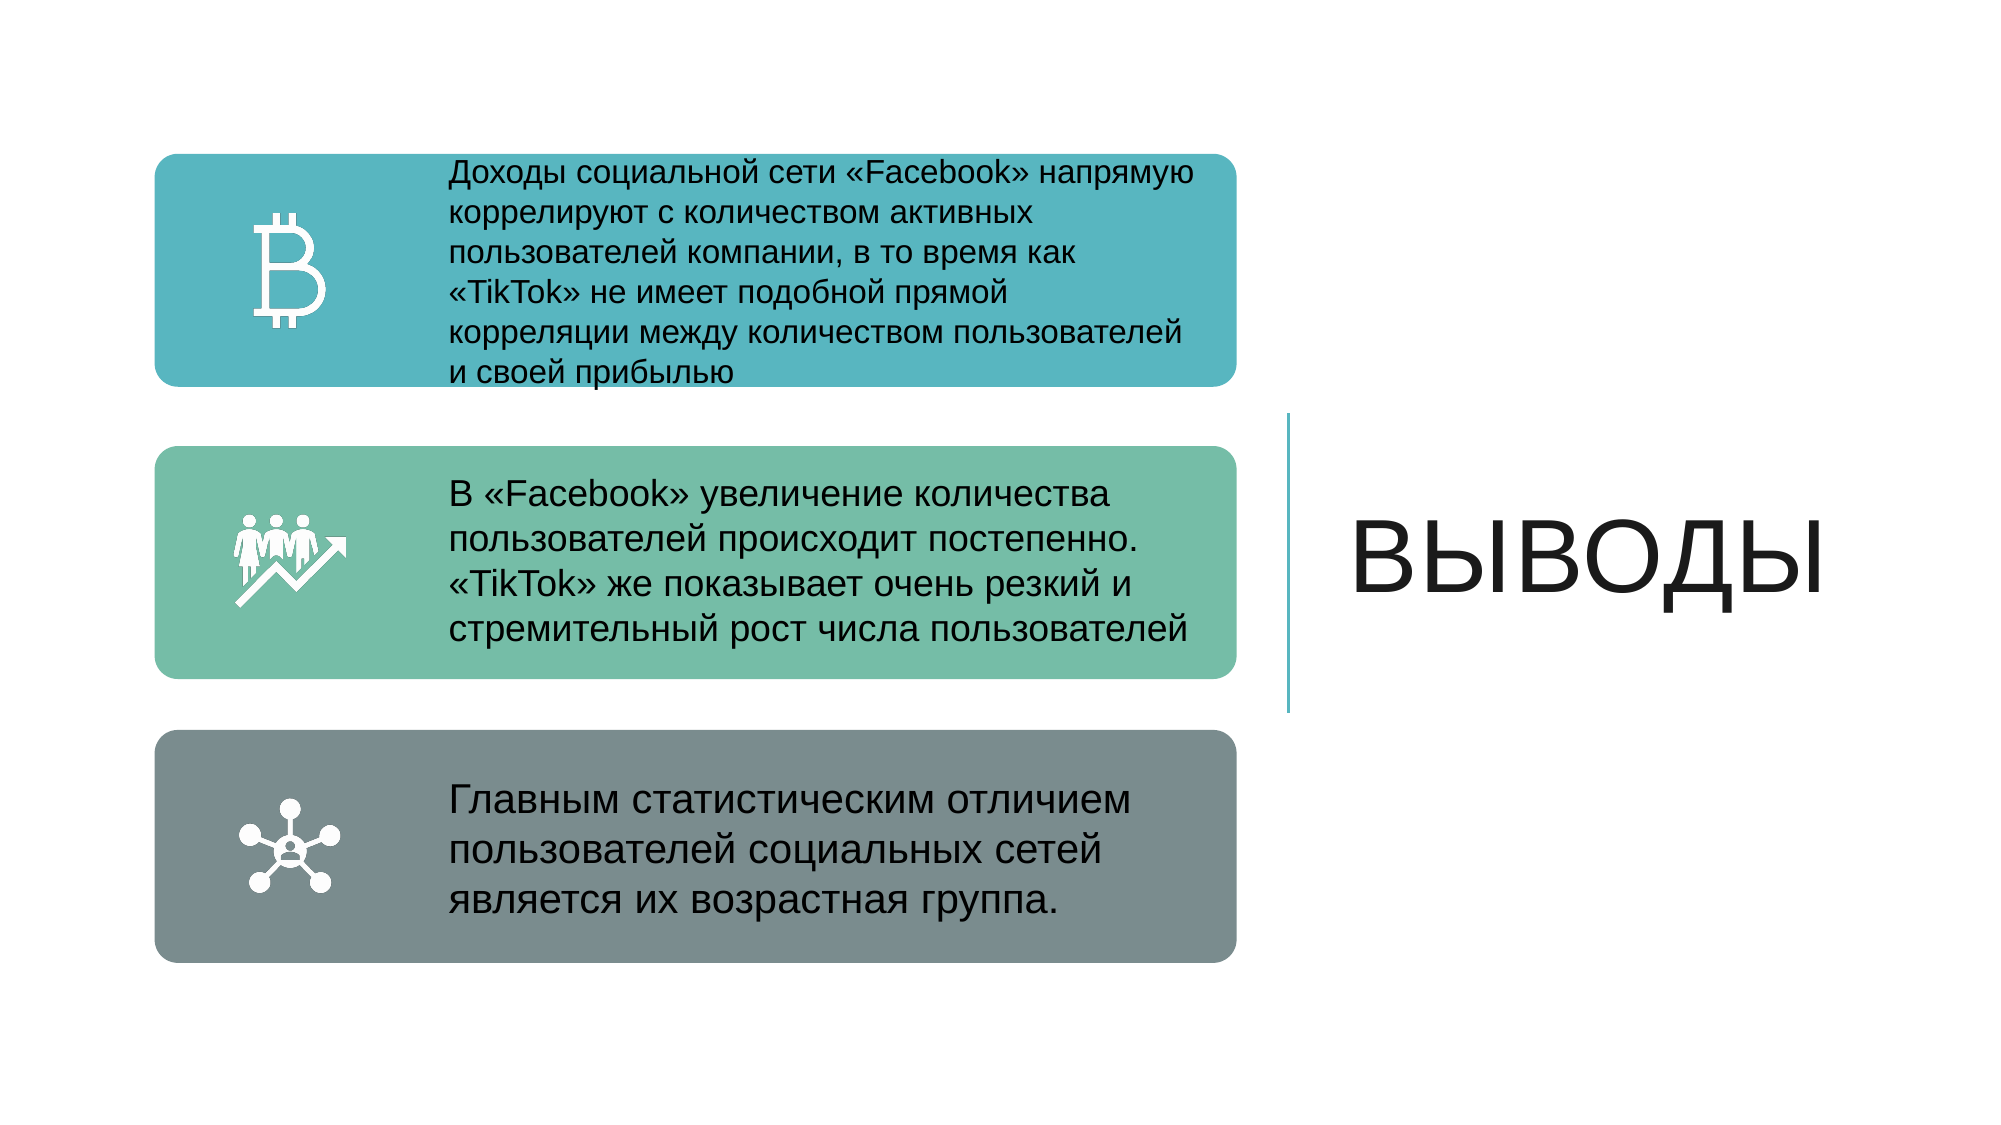

# Выводы
Доходы социальной сети «Facebook» напрямую коррелируют с количеством активных пользователей компании, в то время как «TikTok» не имеет подобной прямой корреляции между количеством пользователей и своей прибылью
В «Facebook» увеличение количества пользователей происходит постепенно. «TikTok» же показывает очень резкий и стремительный рост числа пользователей
Главным статистическим отличием пользователей социальных сетей является их возрастная группа.